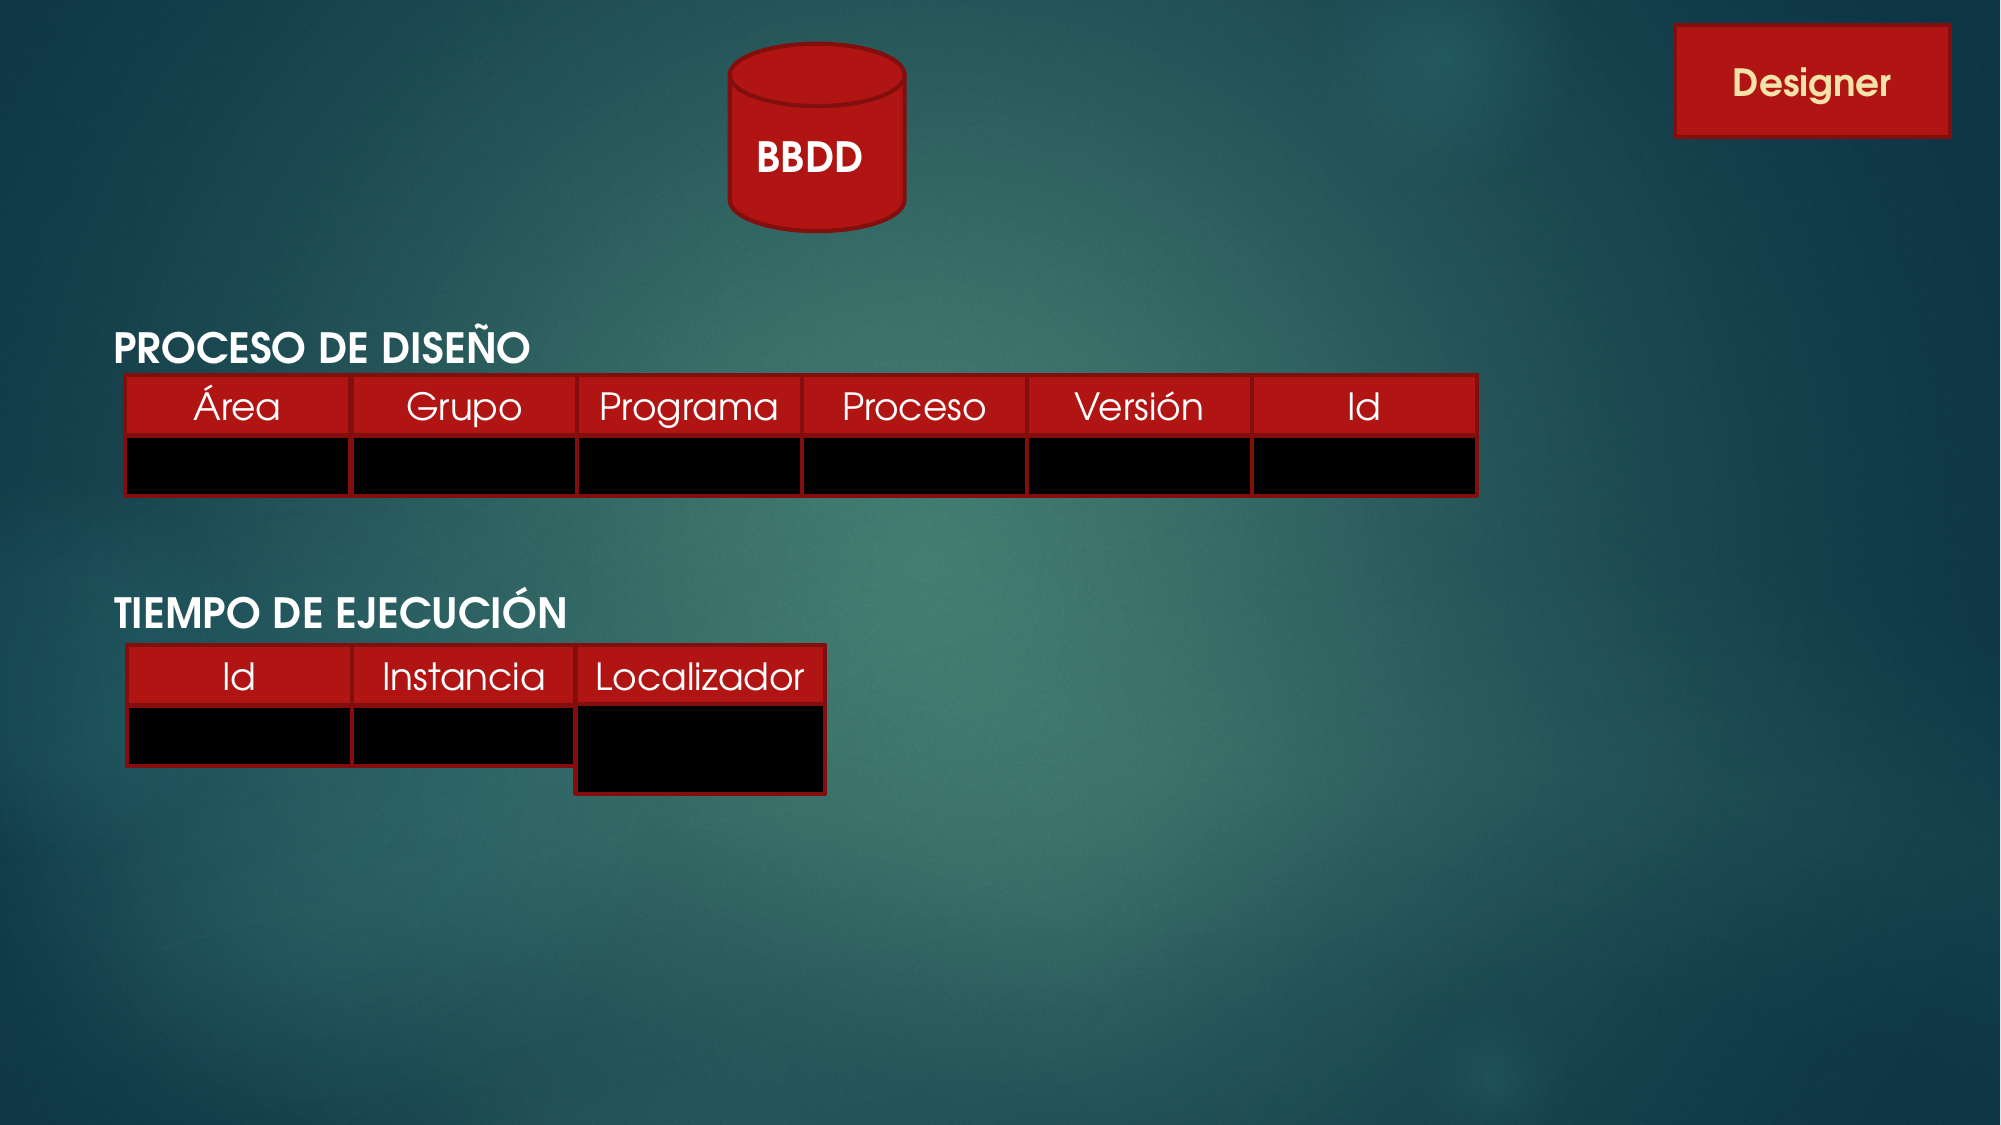

Designer

BBDD
PROCESO DE DISEÑO
Área
Grupo
Programa
Proceso
Versión
Id
eco
cont
blanq
Capt
01
44445
TIEMPO DE EJECUCIÓN
Id
Instancia
Localizador
dni, avería, etc
44445
Guid, Id